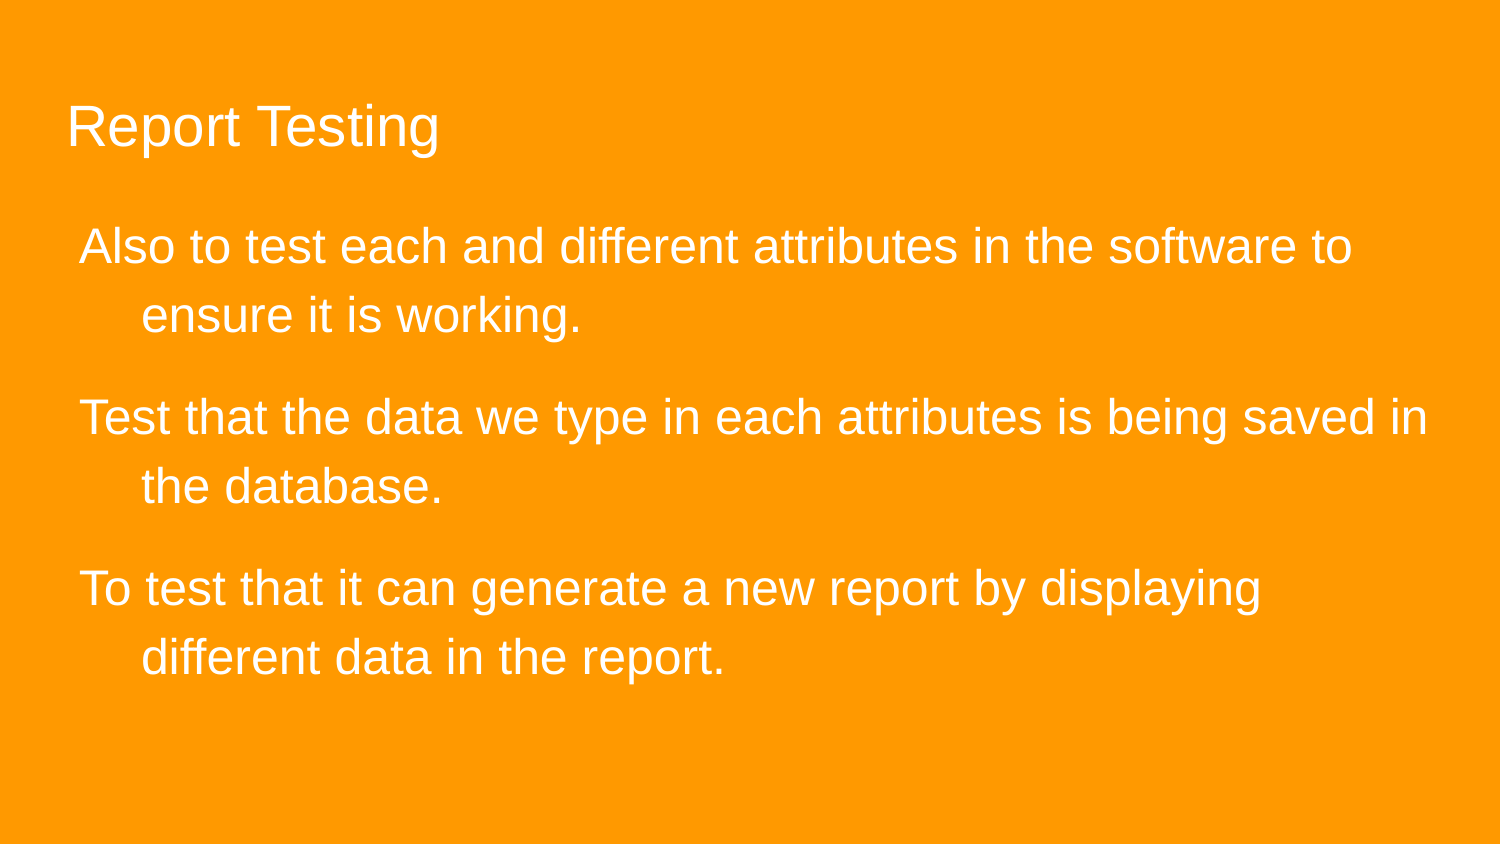

# Report Testing
Also to test each and different attributes in the software to ensure it is working.
Test that the data we type in each attributes is being saved in the database.
To test that it can generate a new report by displaying different data in the report.